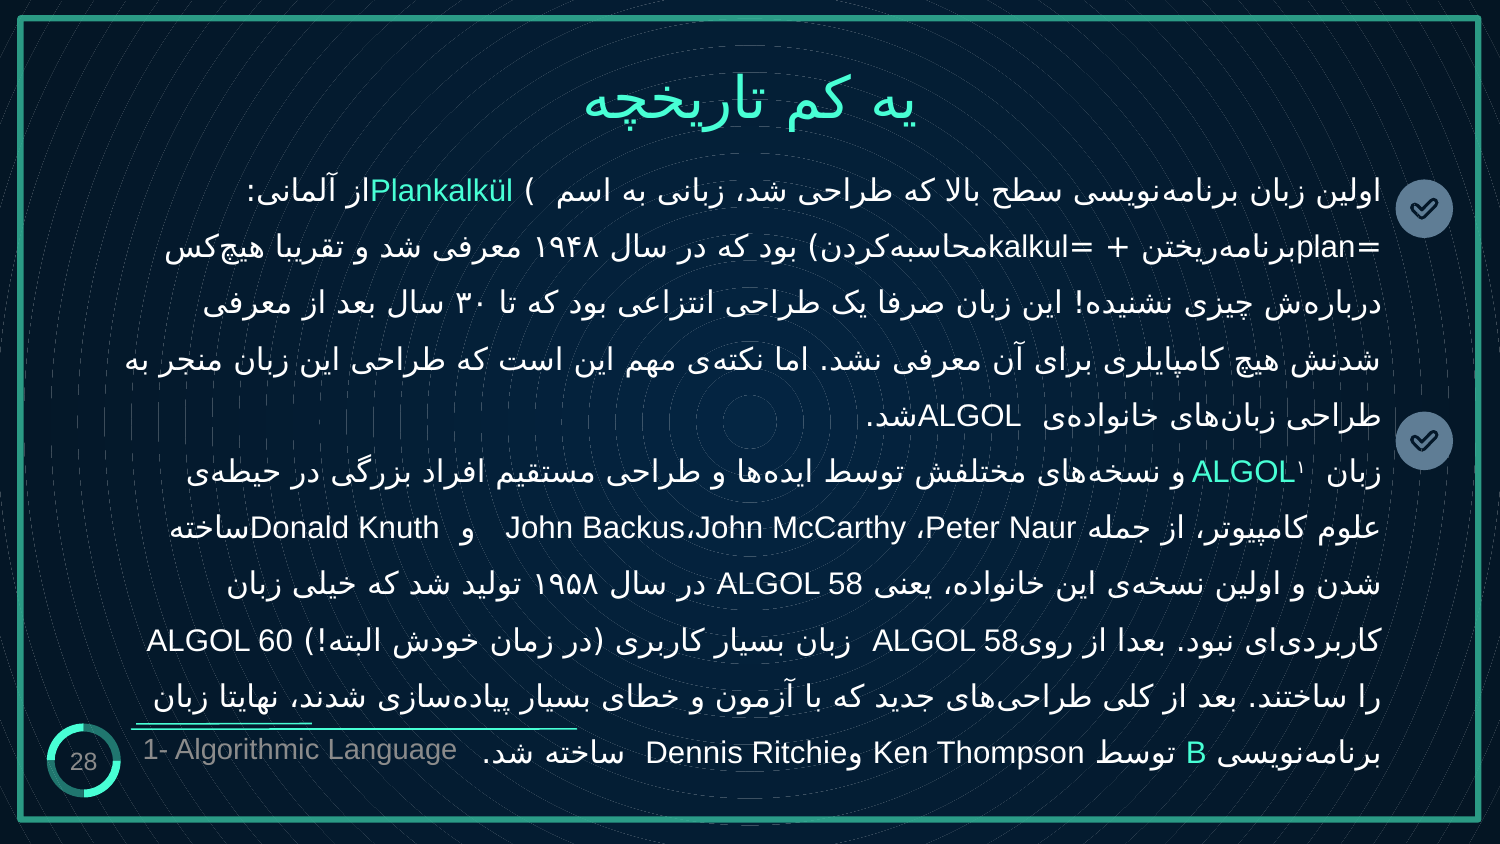

# یه کم تاریخچه

اولین زبان برنامه‌نویسی سطح بالا که طراحی شد، زبانی به اسم  ) Plankalkülاز آلمانی: =planبرنامه‌ریختن + =kalkulمحاسبه‌کردن) بود که در سال ۱۹۴۸ معرفی شد و تقریبا هیچ‌کس درباره‌ش چیزی نشنیده! این زبان صرفا یک طراحی انتزاعی بود که تا ۳۰ سال بعد از معرفی شدنش هیچ کامپایلری برای آن معرفی نشد. اما نکته‌ی مهم این است که طراحی این زبان منجر به طراحی زبان‌های خانواده‌ی  ALGOLشد.
زبان  ALGOL۱ و نسخه‌های مختلفش توسط ایده‌ها و طراحی مستقیم افراد بزرگی در حیطه‌ی علوم کامپیوتر، از جمله John Backus،John McCarthy ،Peter Naur   و  Donald Knuthساخته شدن و اولین نسخه‌ی این خانواده‌، یعنی ALGOL 58 در سال ۱۹۵۸ تولید شد که خیلی زبان کاربردی‌ای نبود. بعدا از رویALGOL 58  زبان بسیار کاربری (در زمان خودش البته!) ALGOL 60 را ساختند. بعد از کلی طراحی‌های جدید که با آزمون و خطای بسیار پیاده‌سازی شدند، نهایتا زبان‌ برنامه‌نویسی B توسط Ken Thompson وDennis Ritchie  ساخته شد.

28
1- Algorithmic Language